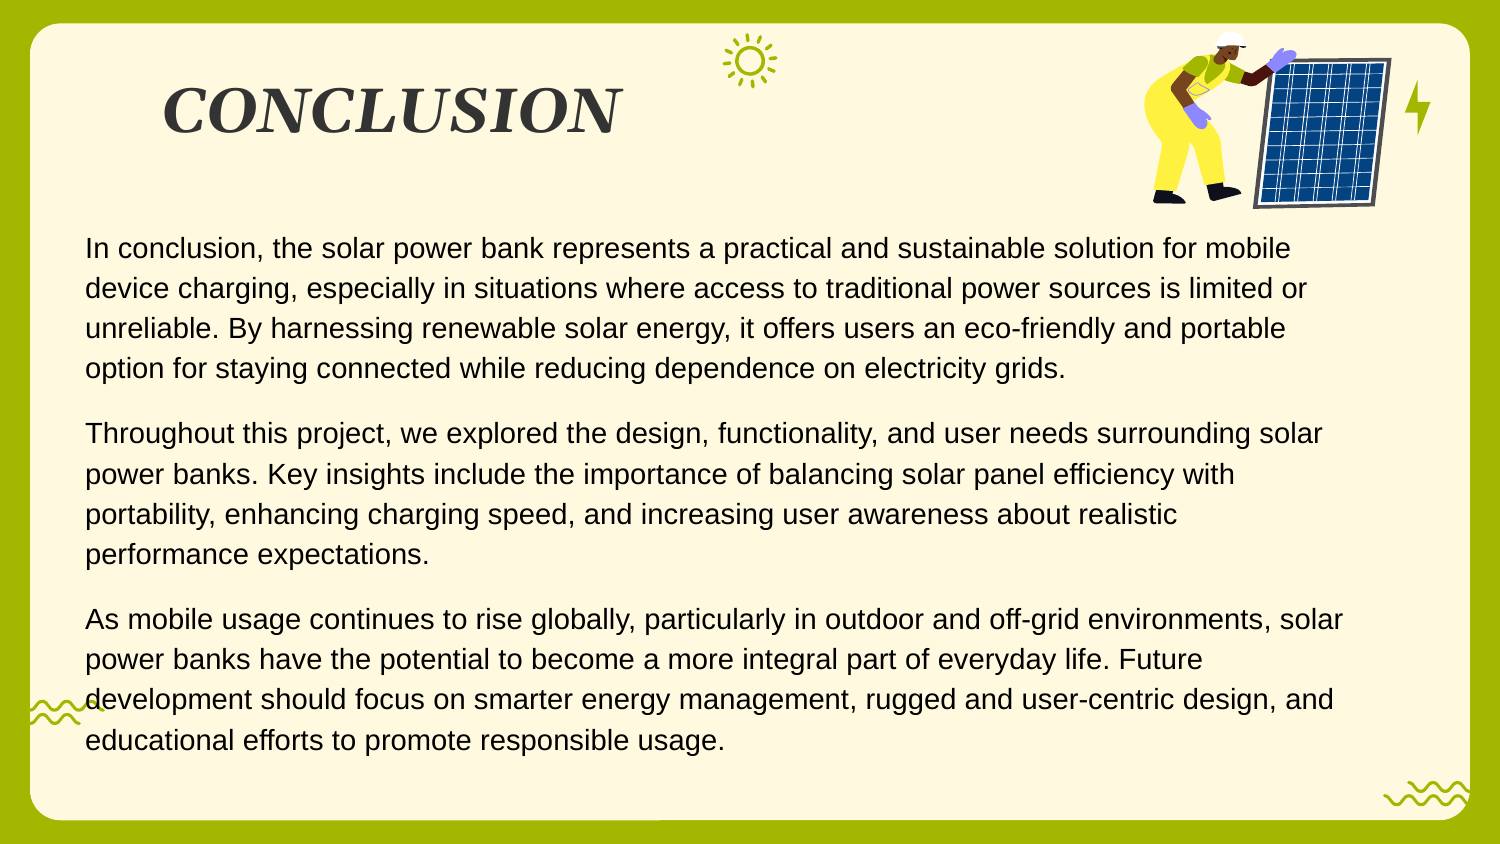

CONCLUSION
In conclusion, the solar power bank represents a practical and sustainable solution for mobile device charging, especially in situations where access to traditional power sources is limited or unreliable. By harnessing renewable solar energy, it offers users an eco-friendly and portable option for staying connected while reducing dependence on electricity grids.
Throughout this project, we explored the design, functionality, and user needs surrounding solar power banks. Key insights include the importance of balancing solar panel efficiency with portability, enhancing charging speed, and increasing user awareness about realistic performance expectations.
As mobile usage continues to rise globally, particularly in outdoor and off-grid environments, solar power banks have the potential to become a more integral part of everyday life. Future development should focus on smarter energy management, rugged and user-centric design, and educational efforts to promote responsible usage.